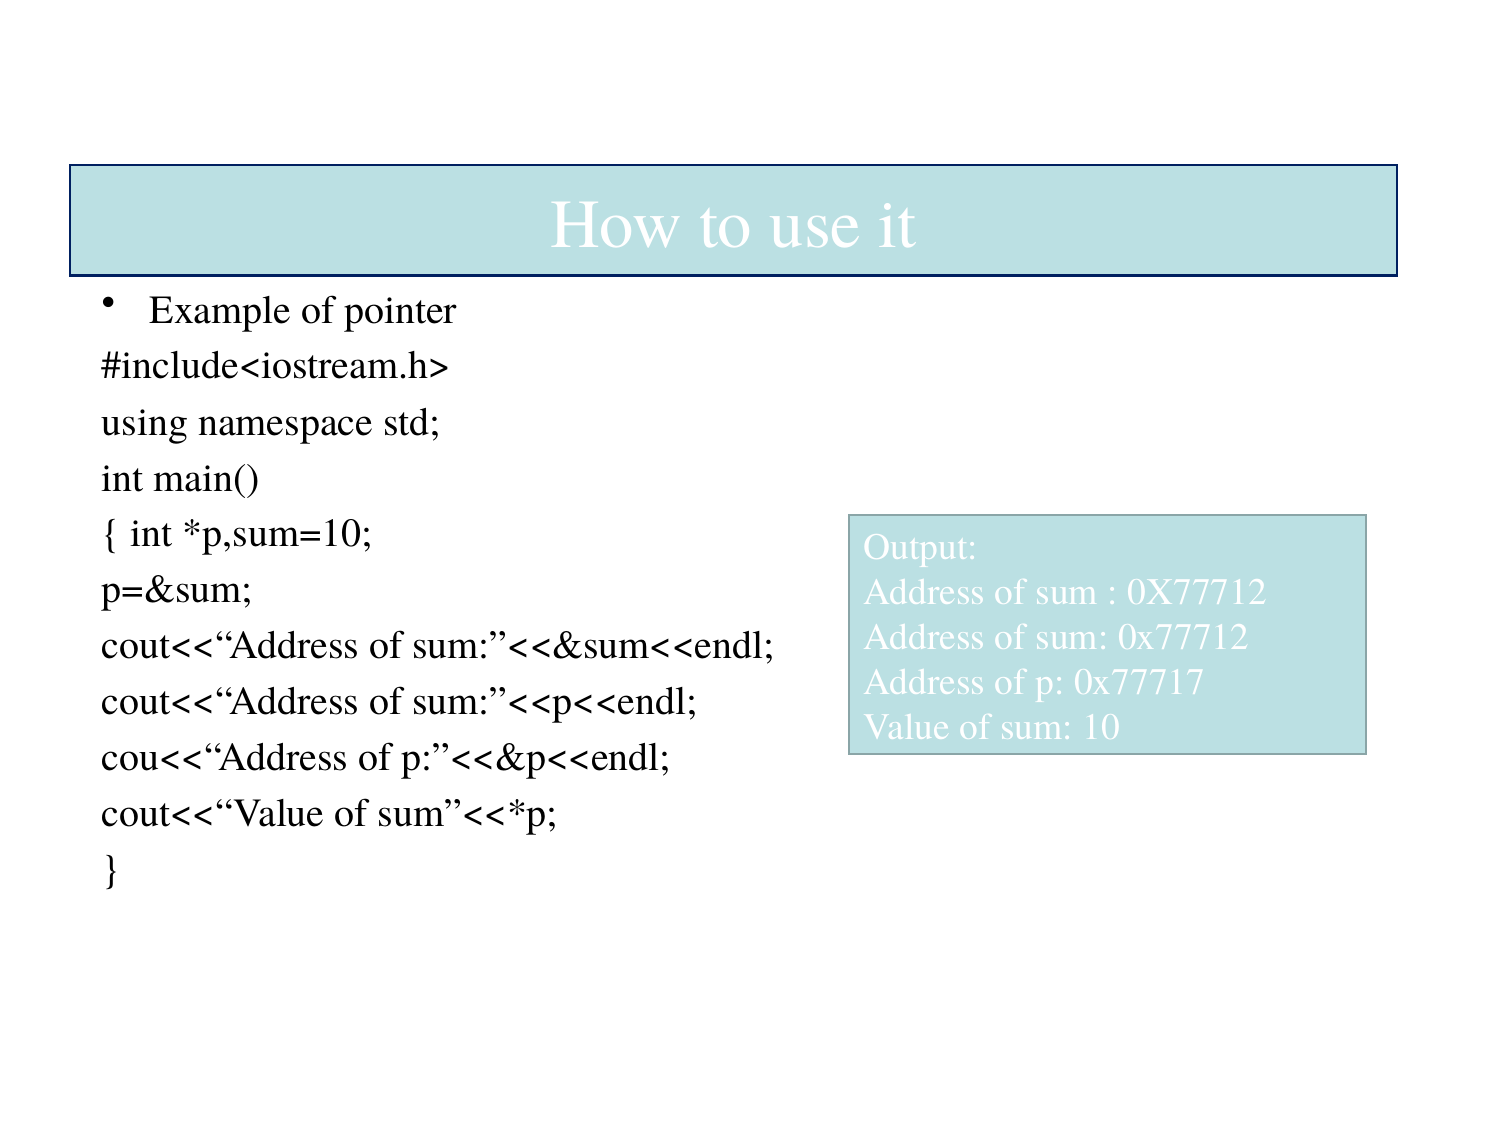

How to use it
Example of pointer
#include<iostream.h>
using namespace std;
int main()
{ int *p,sum=10;
p=&sum;
cout<<“Address of sum:”<<&sum<<endl;
cout<<“Address of sum:”<<p<<endl;
cou<<“Address of p:”<<&p<<endl;
cout<<“Value of sum”<<*p;
}
Output:
Address of sum : 0X77712
Address of sum: 0x77712
Address of p: 0x77717
Value of sum: 10